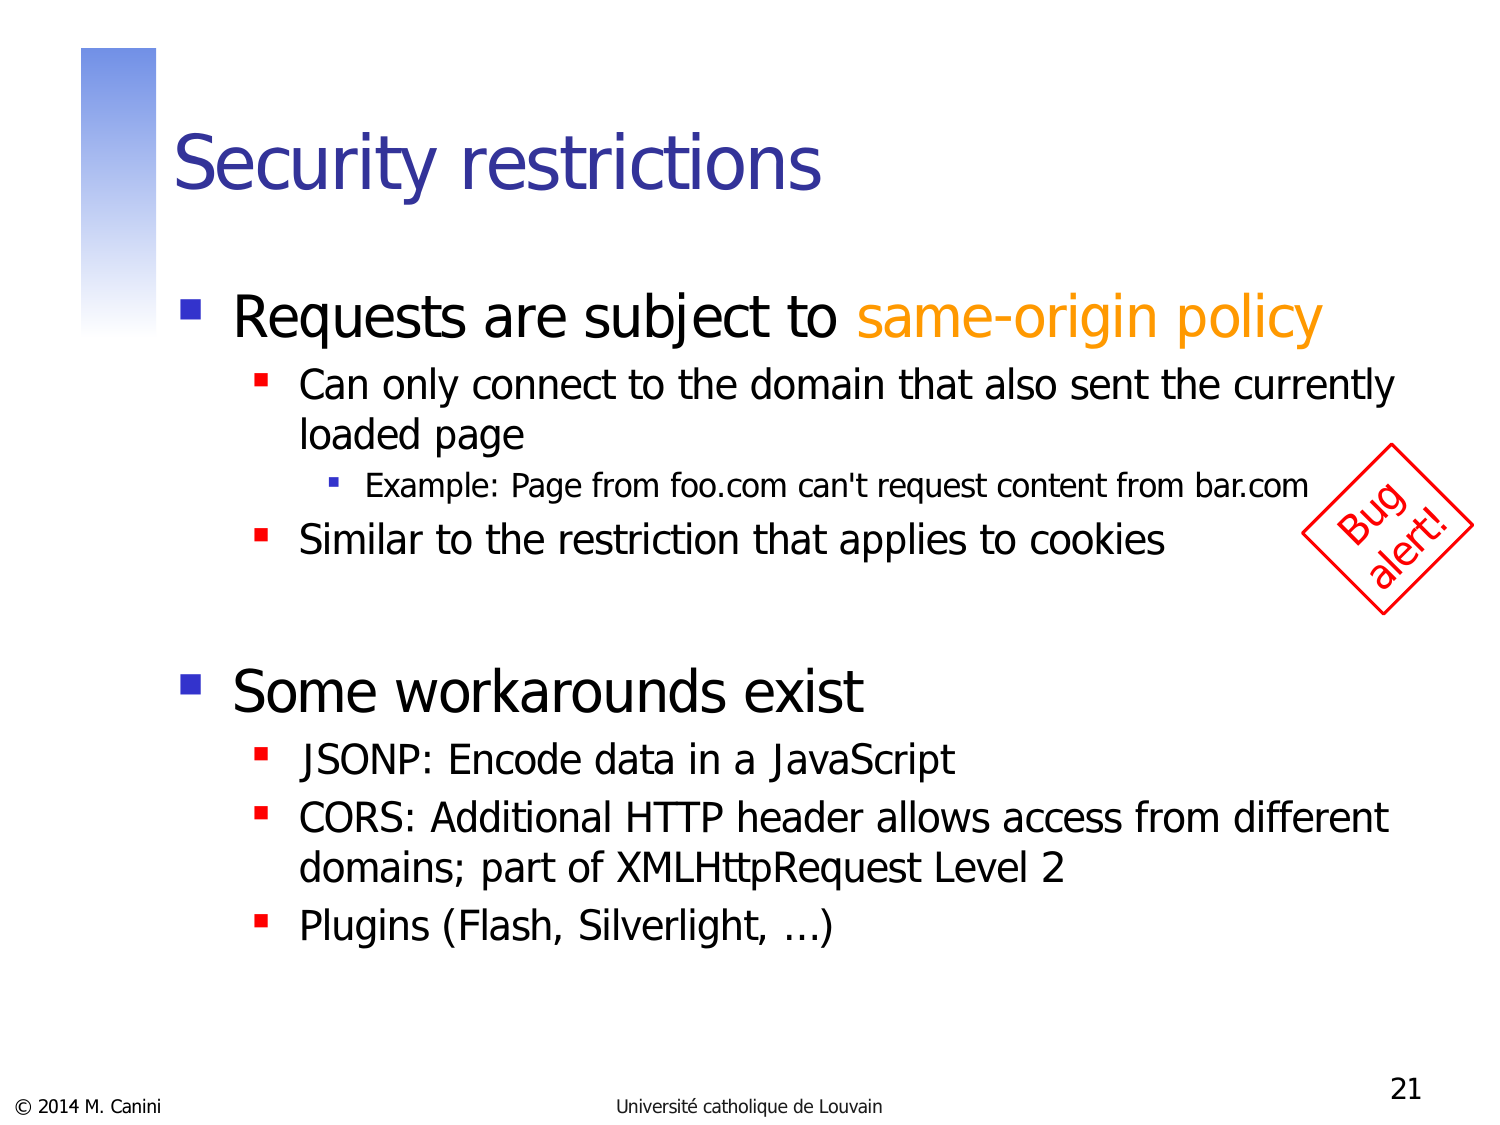

# Security restrictions
Requests are subject to same-origin policy
Can only connect to the domain that also sent the currently loaded page
Example: Page from foo.com can't request content from bar.com
Similar to the restriction that applies to cookies

Some workarounds exist
JSONP: Encode data in a JavaScript
CORS: Additional HTTP header allows access from different domains; part of XMLHttpRequest Level 2
Plugins (Flash, Silverlight, ...)
Bug
alert!
21
Université catholique de Louvain